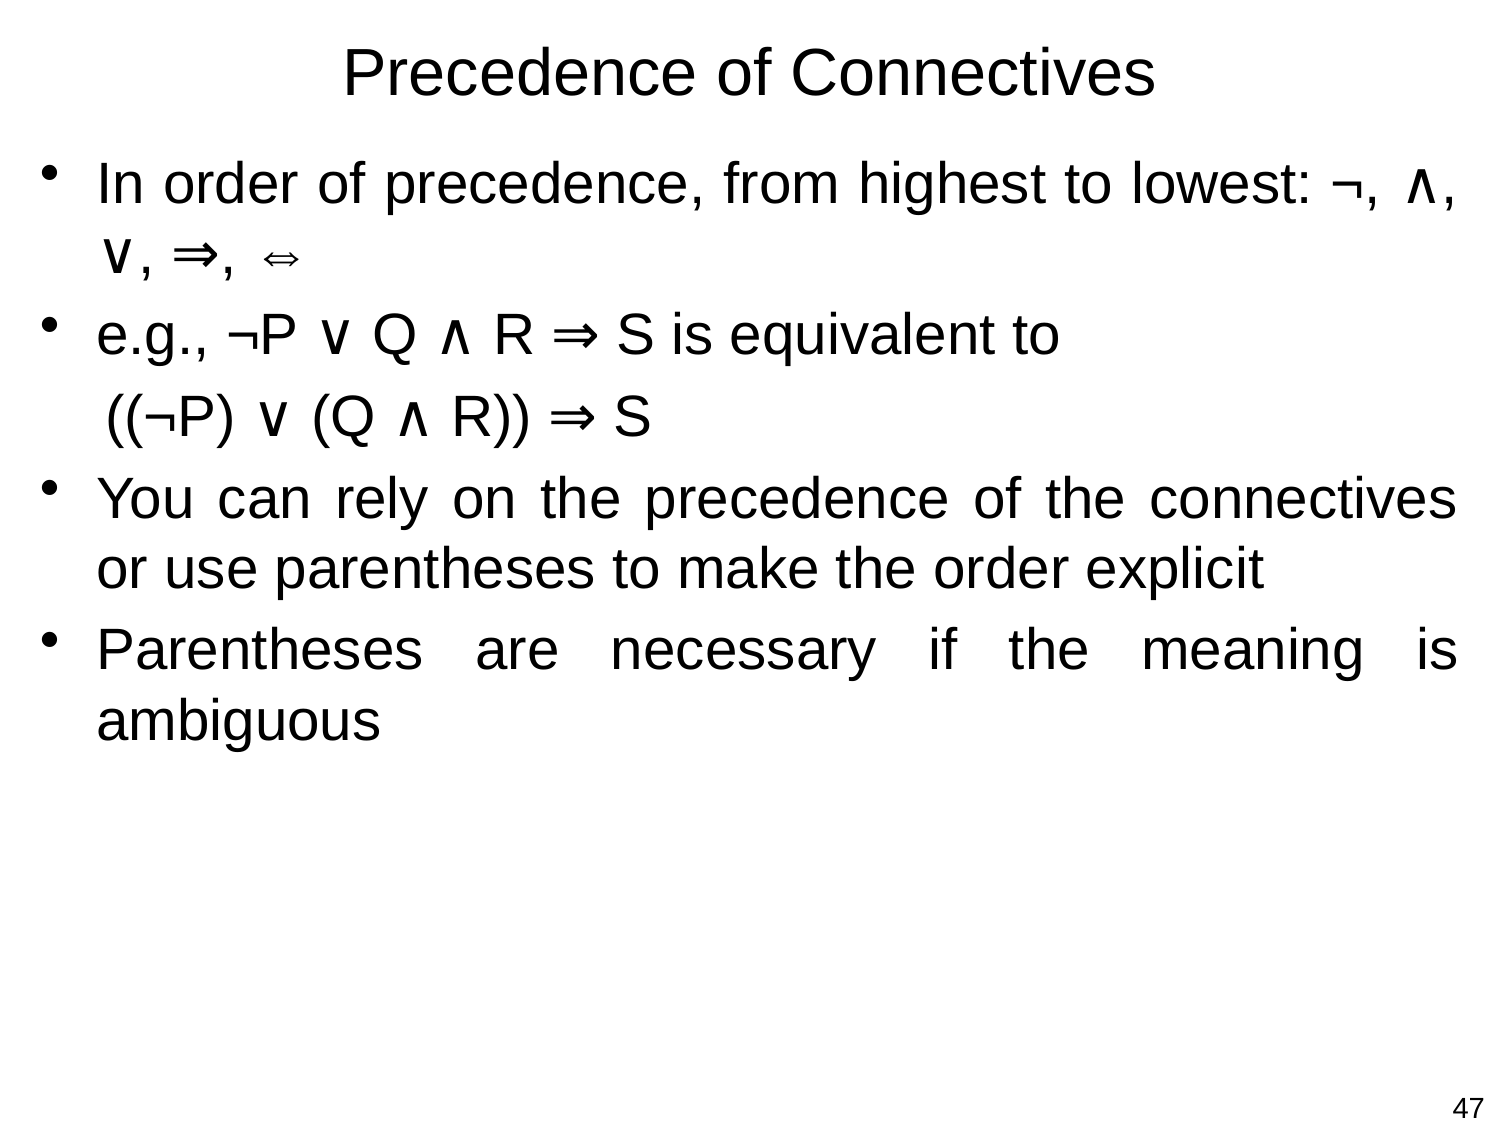

# Precedence of Connectives
In order of precedence, from highest to lowest: ¬, ∧, ∨, ⇒, ⇔
e.g., ¬P ∨ Q ∧ R ⇒ S is equivalent to
    ((¬P) ∨ (Q ∧ R)) ⇒ S
You can rely on the precedence of the connectives or use parentheses to make the order explicit
Parentheses are necessary if the meaning is ambiguous

47